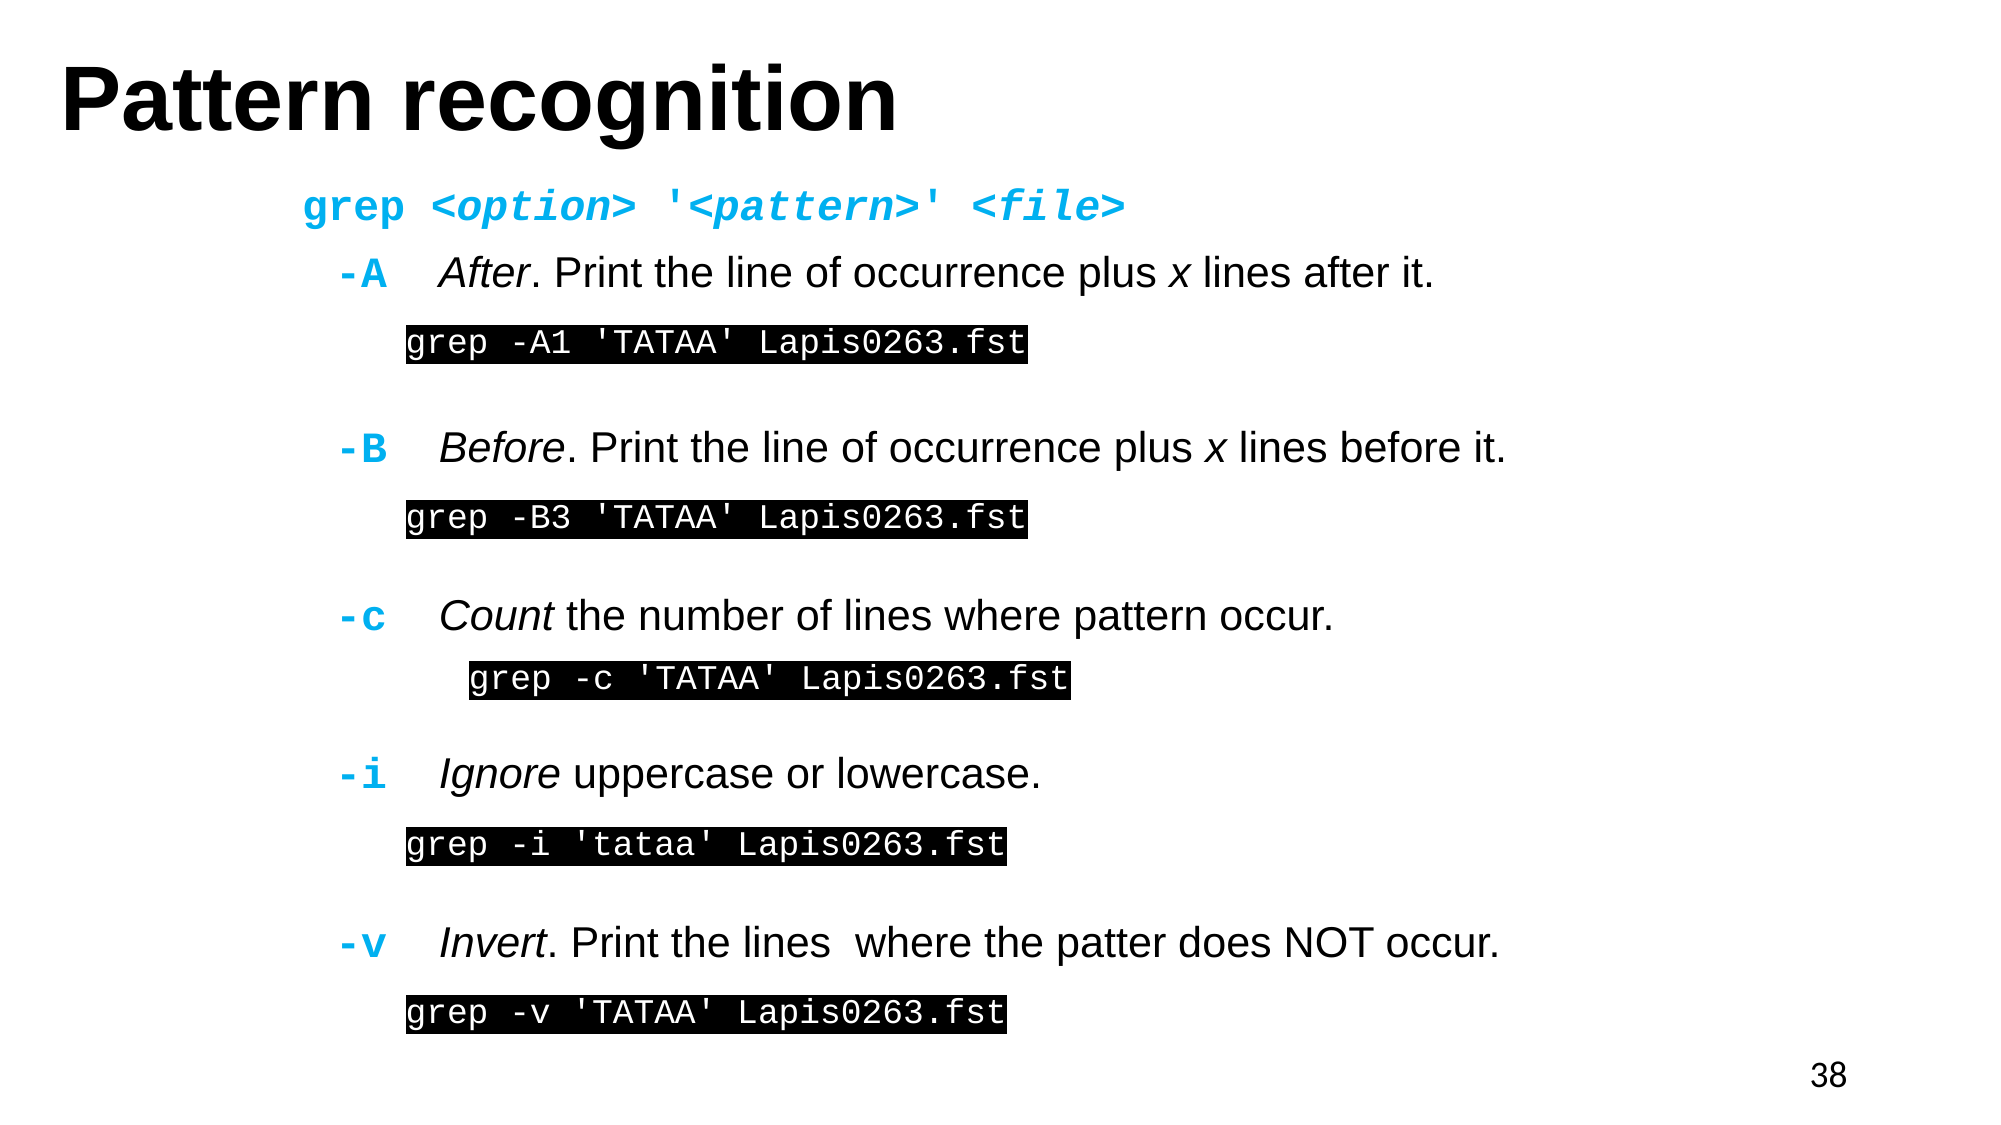

Pattern recognition
grep <option> '<pattern>' <file>
 	-A		After. Print the line of occurrence plus x lines after it.
 			grep -A1 'TATAA' Lapis0263.fst

 	-B		Before. Print the line of occurrence plus x lines before it.
 			grep -B3 'TATAA' Lapis0263.fst

 	-c		Count the number of lines where pattern occur.
			grep -c 'TATAA' Lapis0263.fst

 	-i		Ignore uppercase or lowercase.
 			grep -i 'tataa' Lapis0263.fst

 	-v		Invert. Print the lines  where the patter does NOT occur.
			grep -v 'TATAA' Lapis0263.fst

38